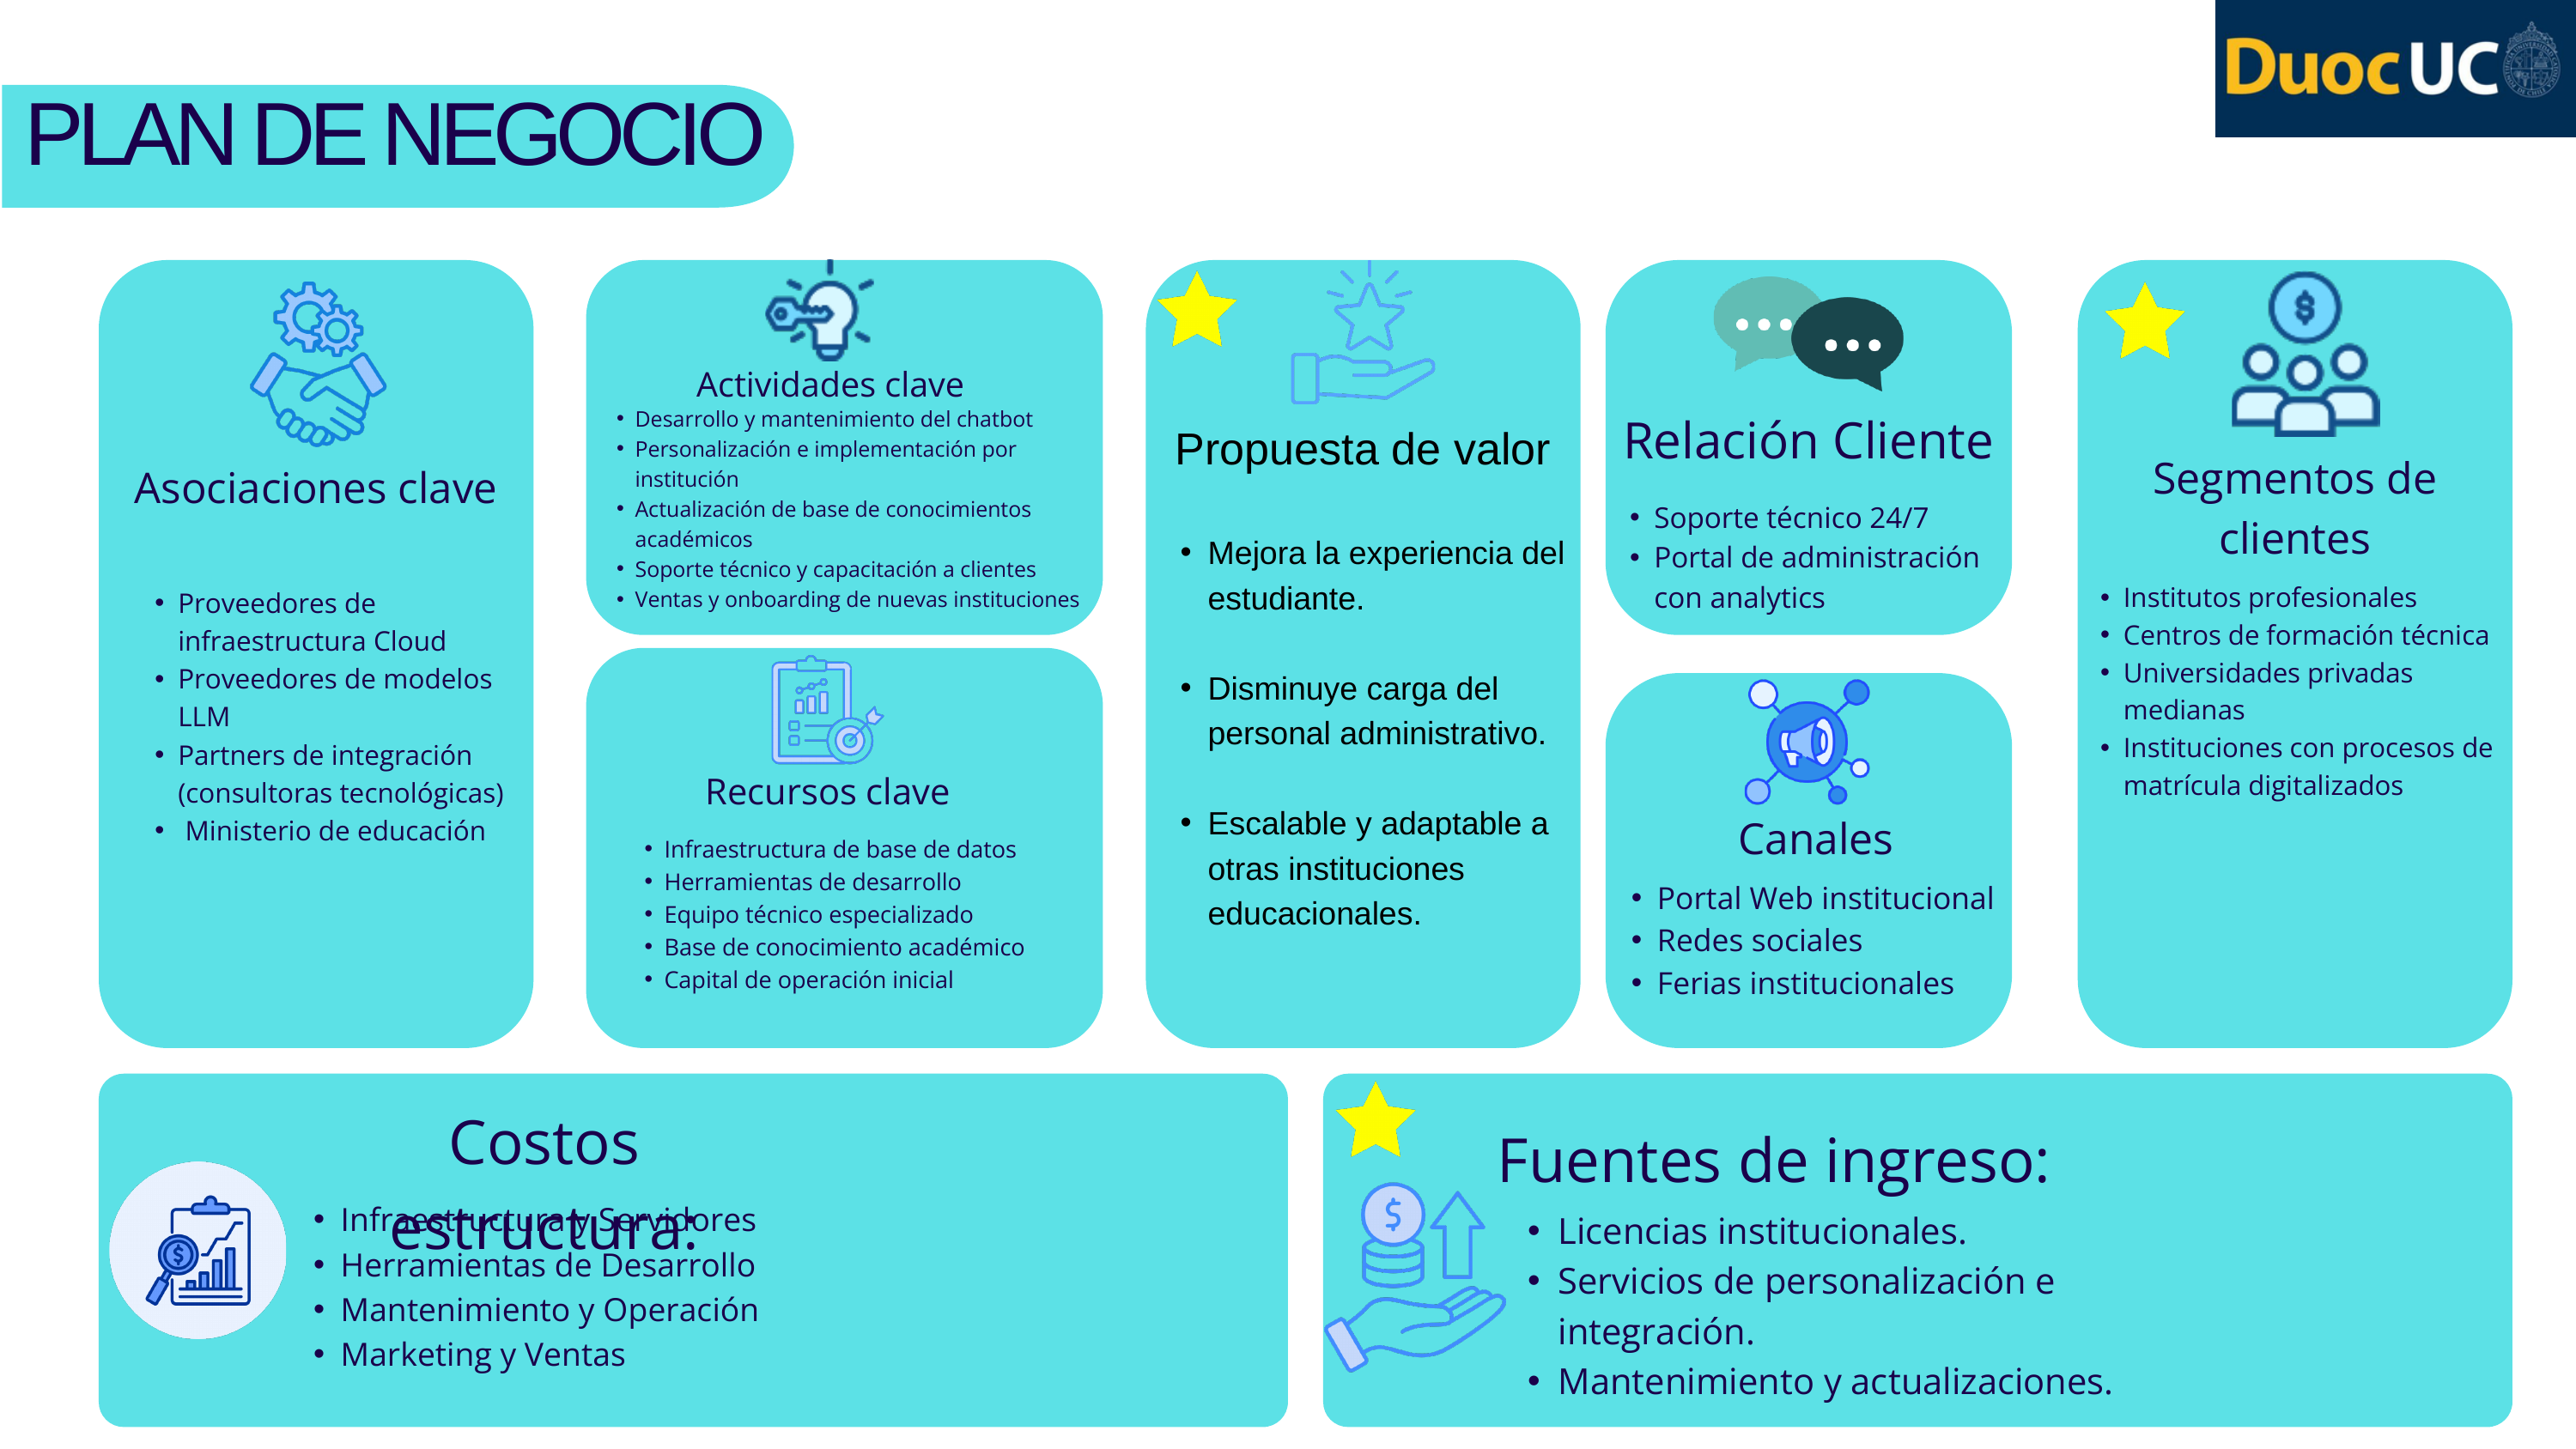

PLAN DE NEGOCIO

Propuesta de valor

Mejora la experiencia del estudiante.

Disminuye carga del personal administrativo.

Escalable y adaptable a otras instituciones educacionales.

Actividades clave
Relación Cliente
Desarrollo y mantenimiento del chatbot
Personalización e implementación por institución
Actualización de base de conocimientos académicos
Soporte técnico y capacitación a clientes
Ventas y onboarding de nuevas instituciones

Segmentos de clientes
Asociaciones clave
Soporte técnico 24/7
Portal de administración con analytics

Institutos profesionales
Centros de formación técnica
Universidades privadas medianas
Instituciones con procesos de matrícula digitalizados

Proveedores de infraestructura Cloud
Proveedores de modelos LLM
Partners de integración (consultoras tecnológicas)
 Ministerio de educación

Recursos clave
Canales
Infraestructura de base de datos
Herramientas de desarrollo
Equipo técnico especializado
Base de conocimiento académico
Capital de operación inicial

Portal Web institucional
Redes sociales
Ferias institucionales

Costos estructura:
Fuentes de ingreso:

Infraestructura y Servidores
Herramientas de Desarrollo
Mantenimiento y Operación
Marketing y Ventas

Licencias institucionales.
Servicios de personalización e integración.
Mantenimiento y actualizaciones.